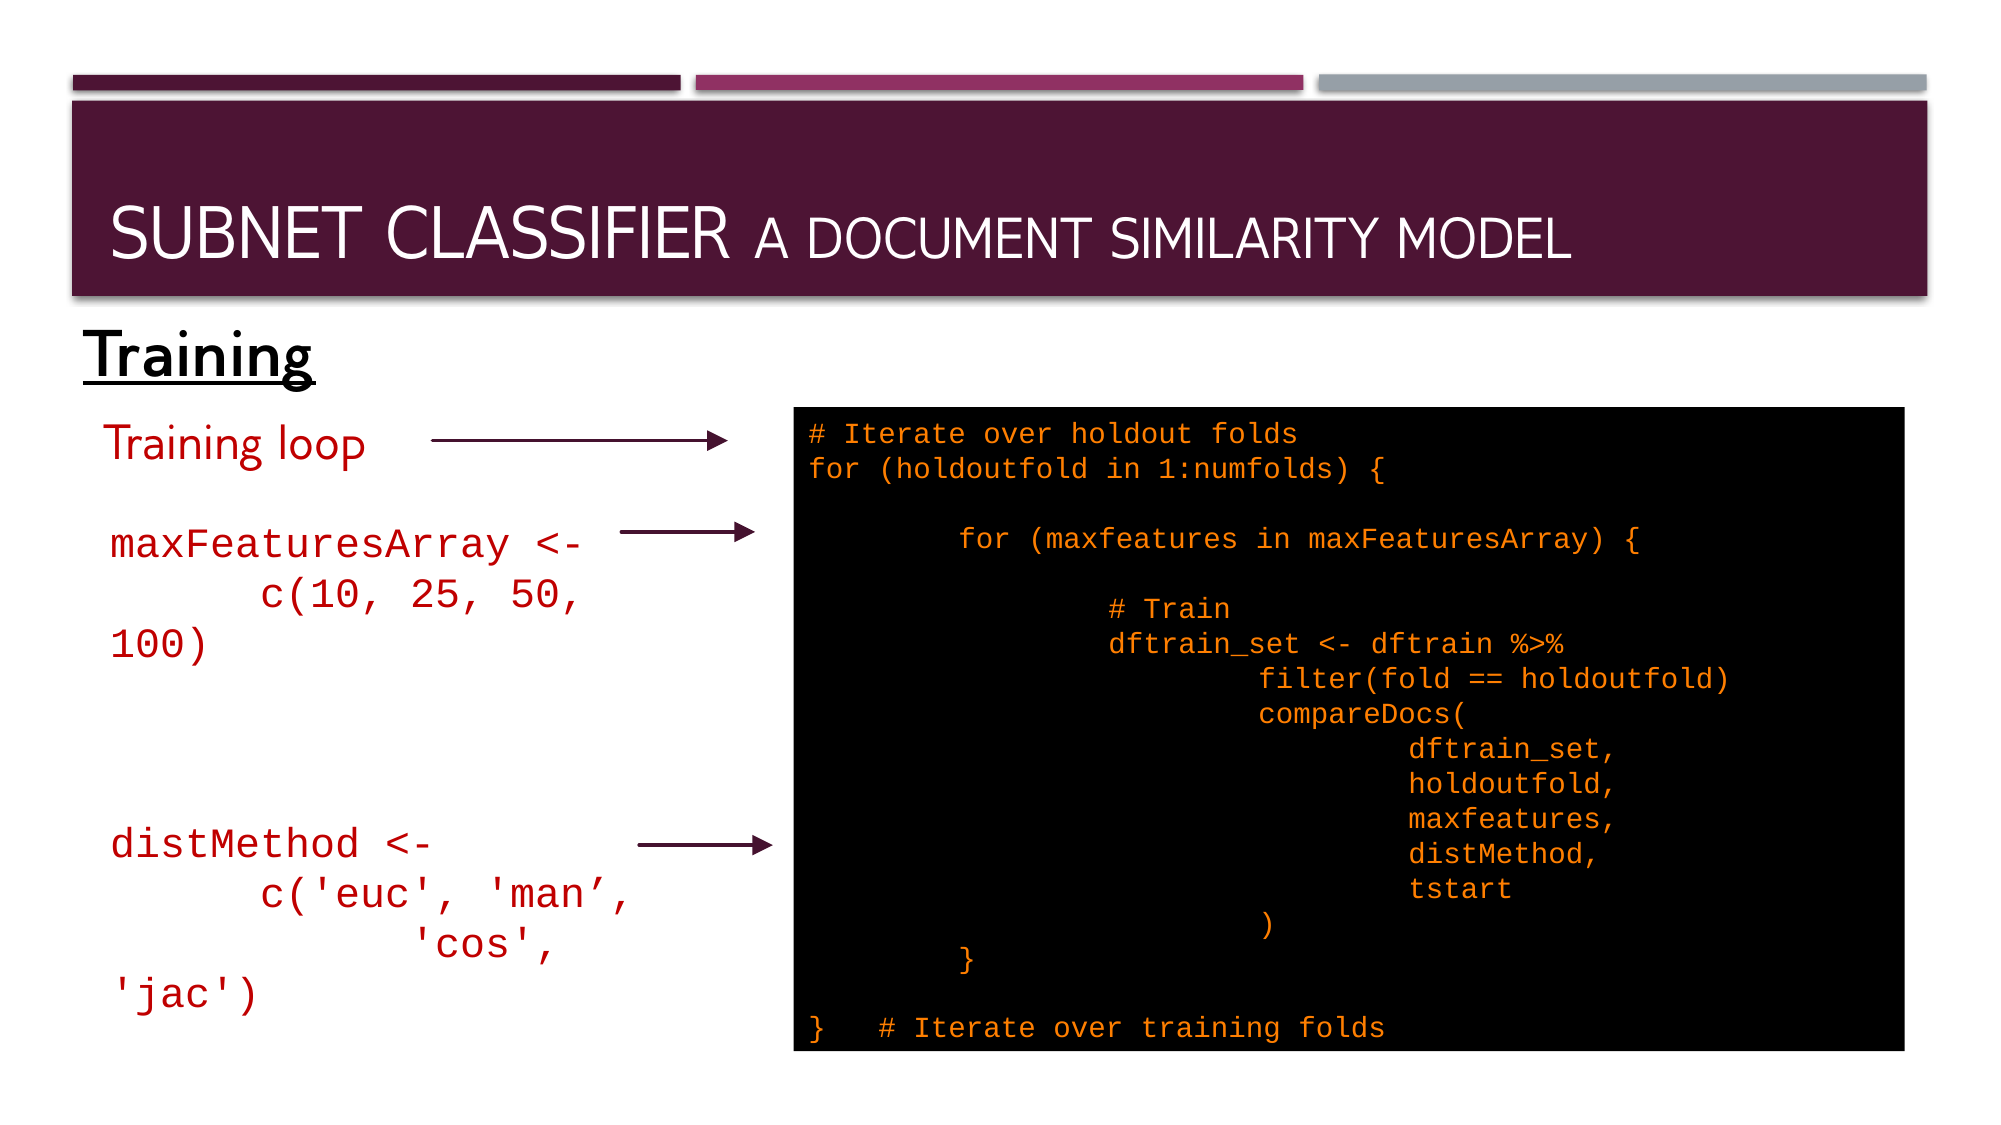

# SUBNET CLASSIFIER A document similarity model
Training
Training loop
# Iterate over holdout folds
for (holdoutfold in 1:numfolds) {

	for (maxfeatures in maxFeaturesArray) {

		# Train
		dftrain_set <- dftrain %>%
			filter(fold == holdoutfold)
			compareDocs(
				dftrain_set,
				holdoutfold,
				maxfeatures,
				distMethod,
				tstart
			)
	}

}   # Iterate over training folds
maxFeaturesArray <-
	c(10, 25, 50, 100)

distMethod <-
	c('euc', 'man’,
		'cos', 'jac')